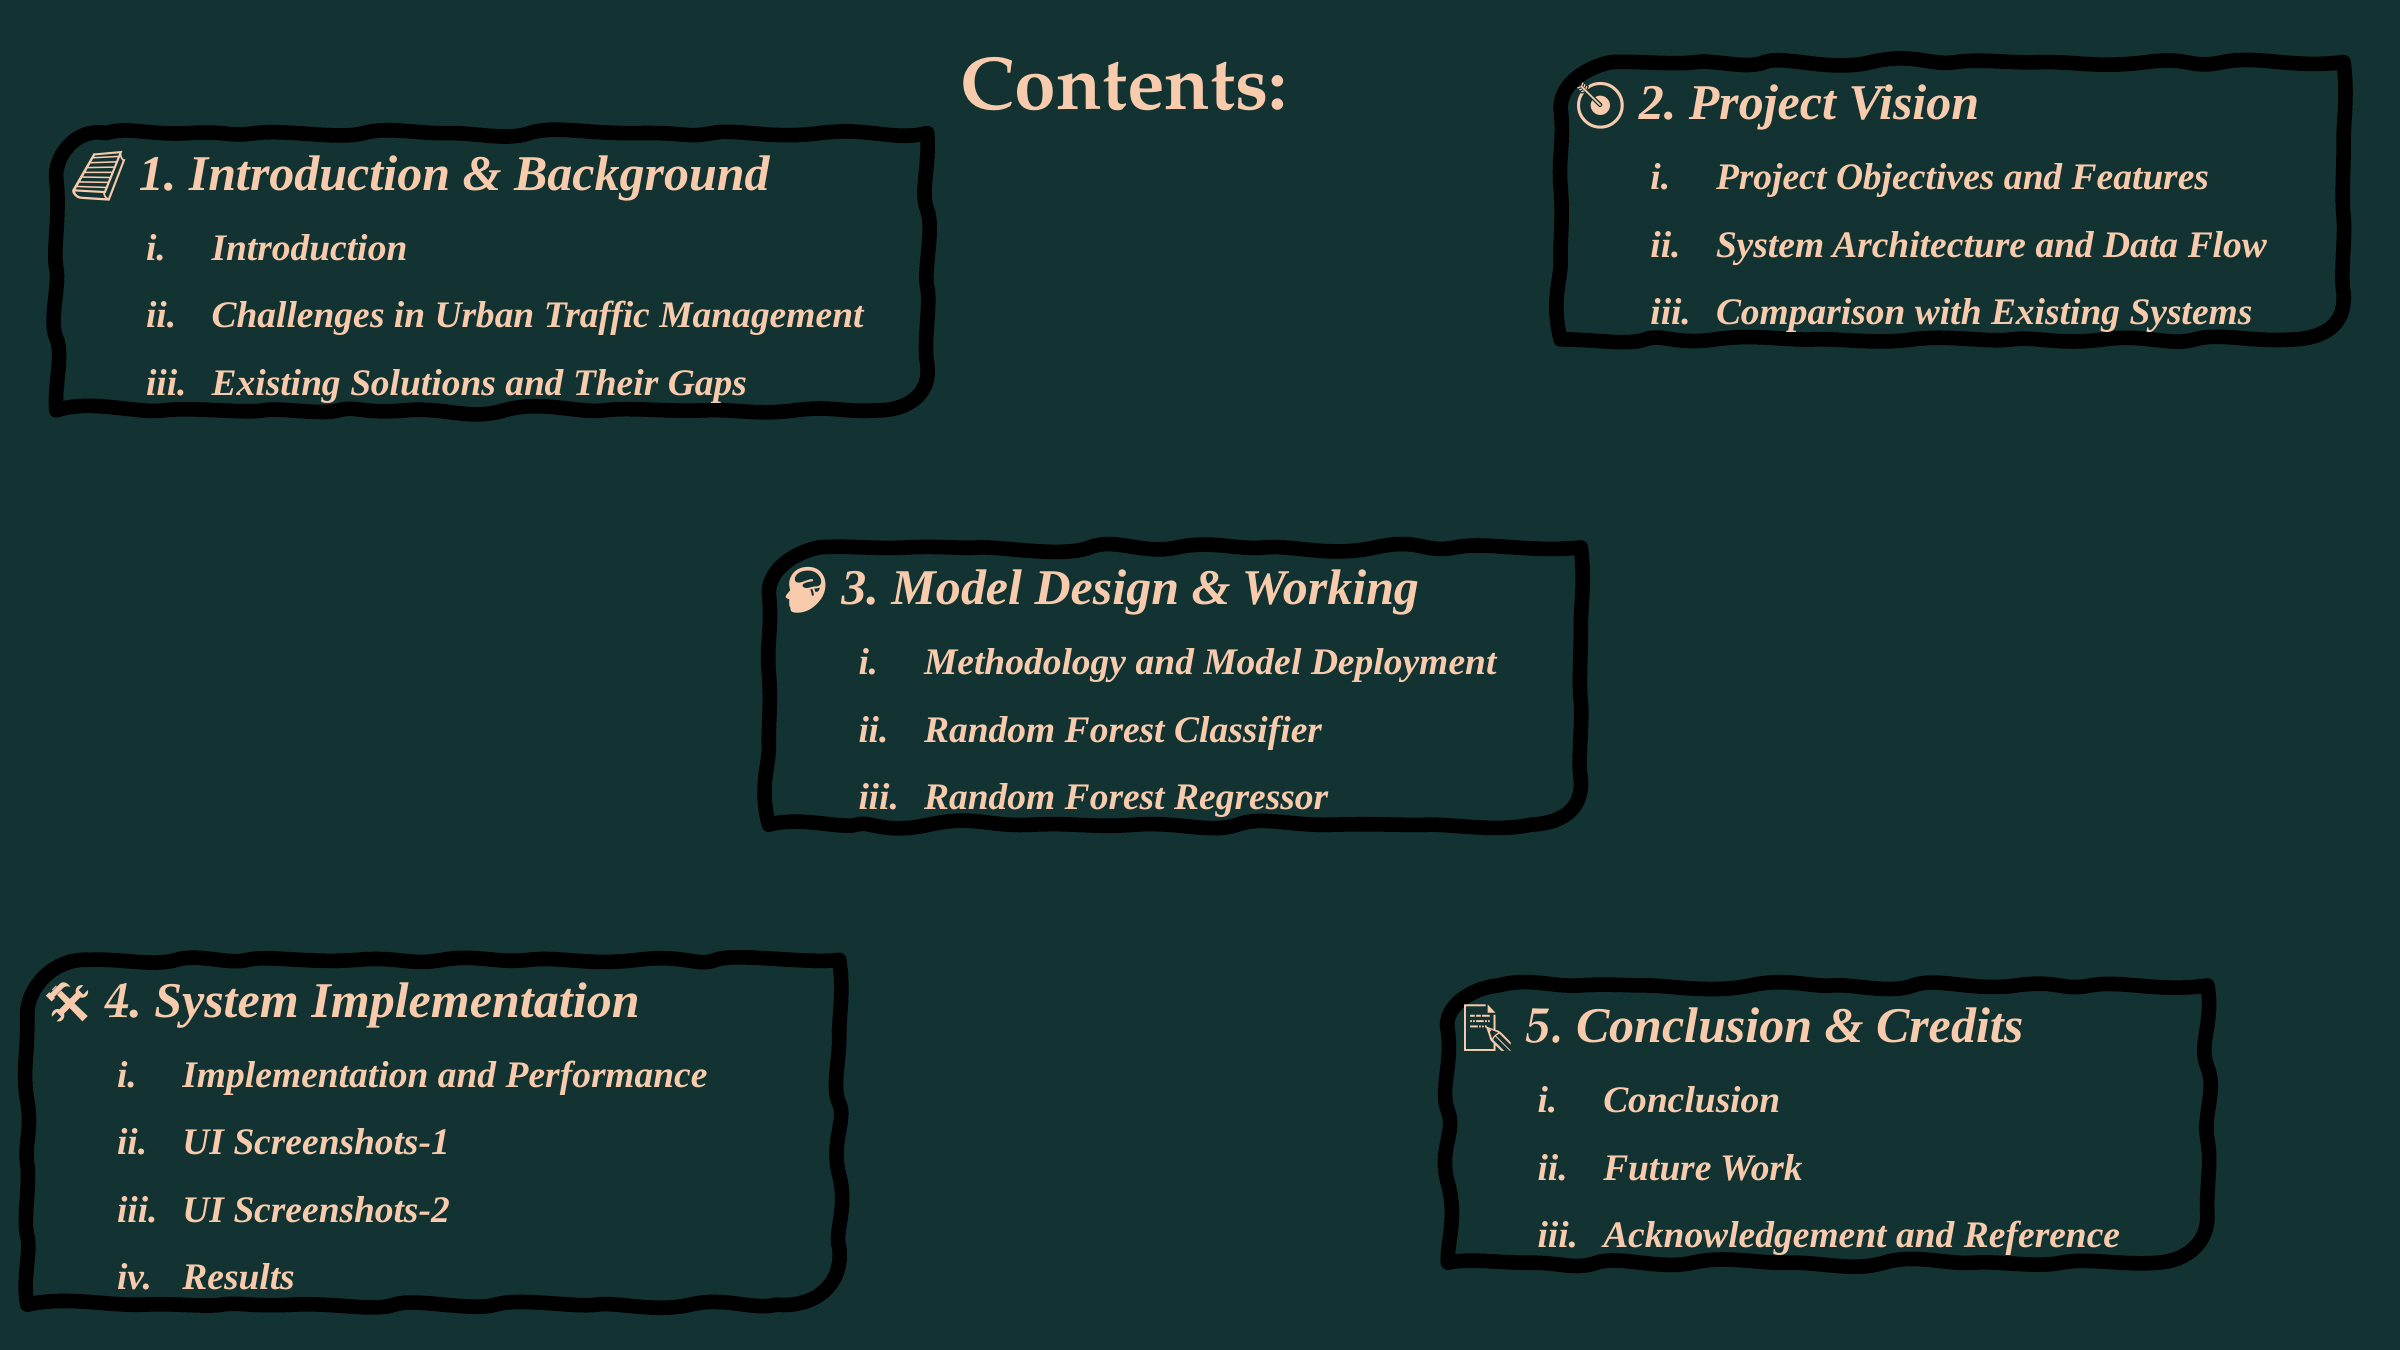

Contents:
🎯 2. Project Vision
Project Objectives and Features
System Architecture and Data Flow
Comparison with Existing Systems
📘 1. Introduction & Background
Introduction
Challenges in Urban Traffic Management
Existing Solutions and Their Gaps
🧠 3. Model Design & Working
Methodology and Model Deployment
Random Forest Classifier
Random Forest Regressor
🛠️ 4. System Implementation
Implementation and Performance
UI Screenshots-1
UI Screenshots-2
Results
📝 5. Conclusion & Credits
Conclusion
Future Work
Acknowledgement and Reference